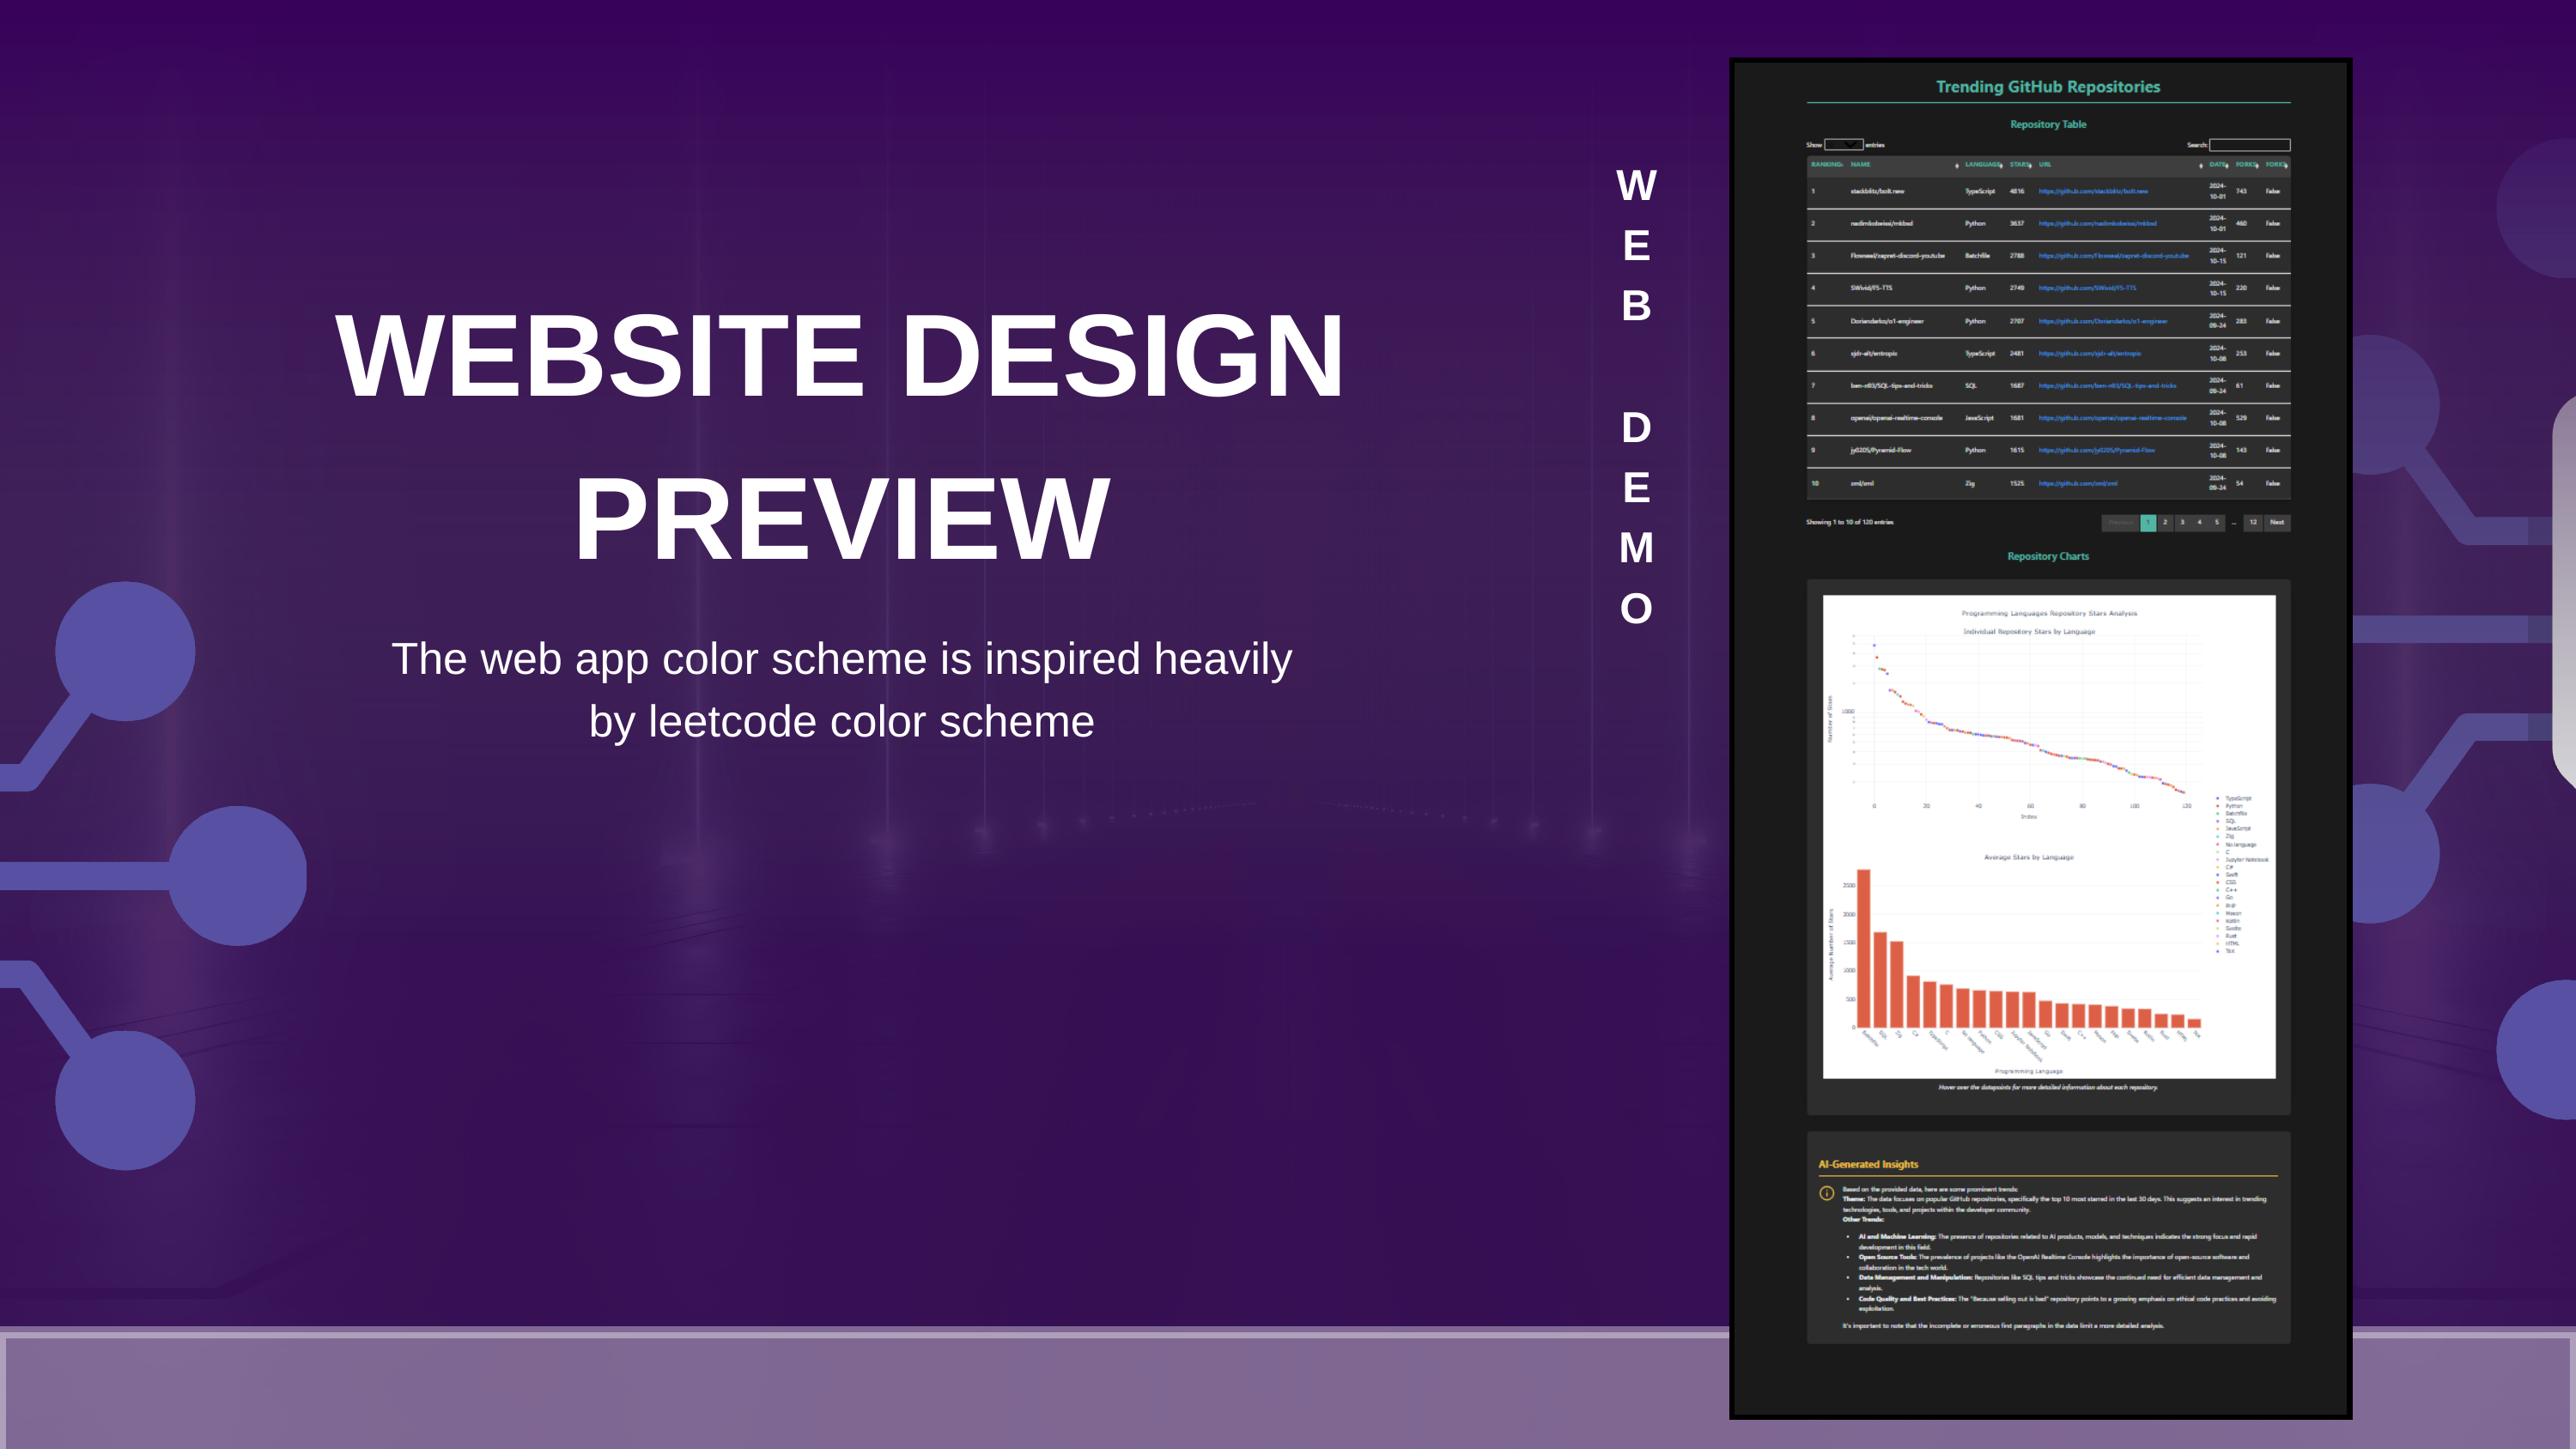

WEB
 DEMO
WEBSITE DESIGN
PREVIEW

The web app color scheme is inspired heavily by leetcode color scheme